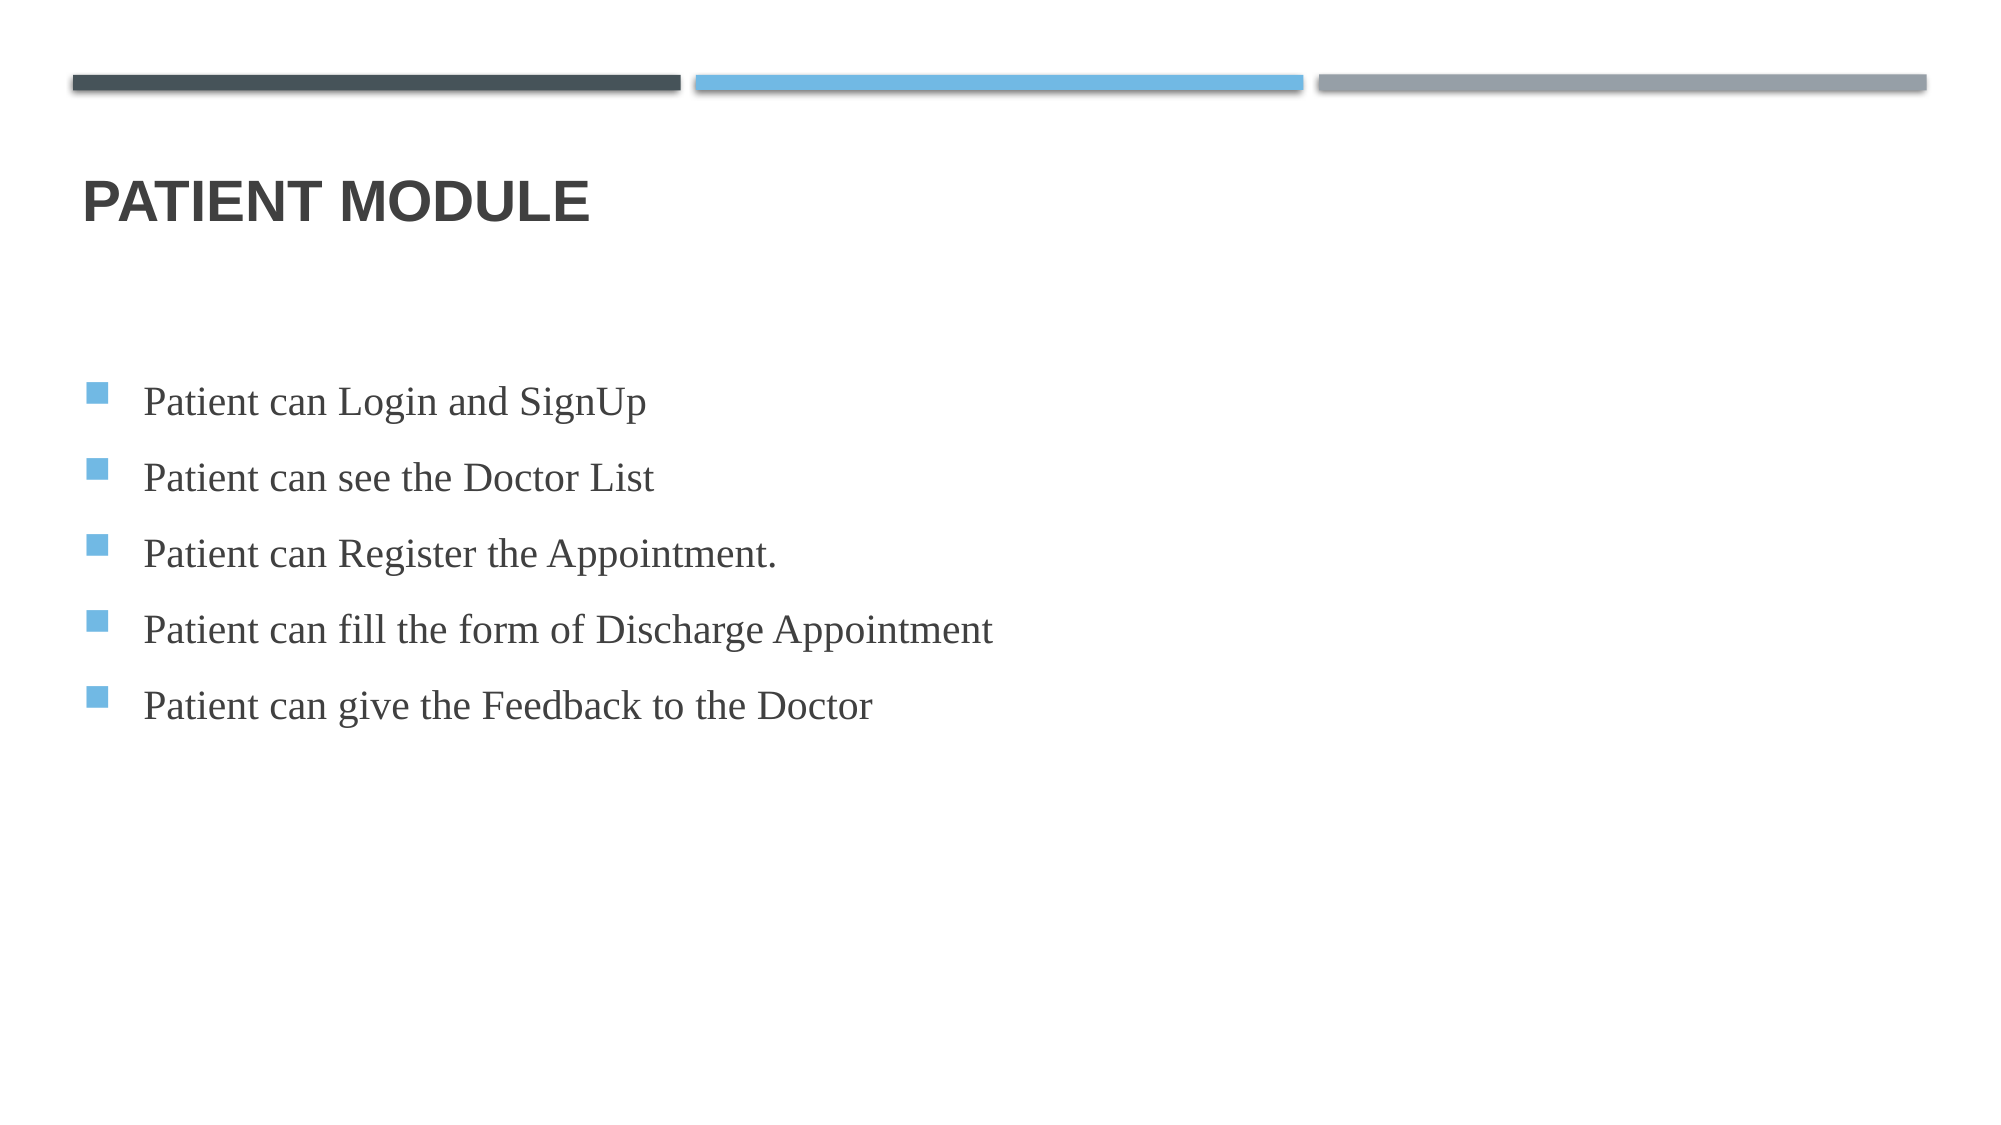

# PATIENT MODULE
 Patient can Login and SignUp
 Patient can see the Doctor List
 Patient can Register the Appointment.
 Patient can fill the form of Discharge Appointment
 Patient can give the Feedback to the Doctor